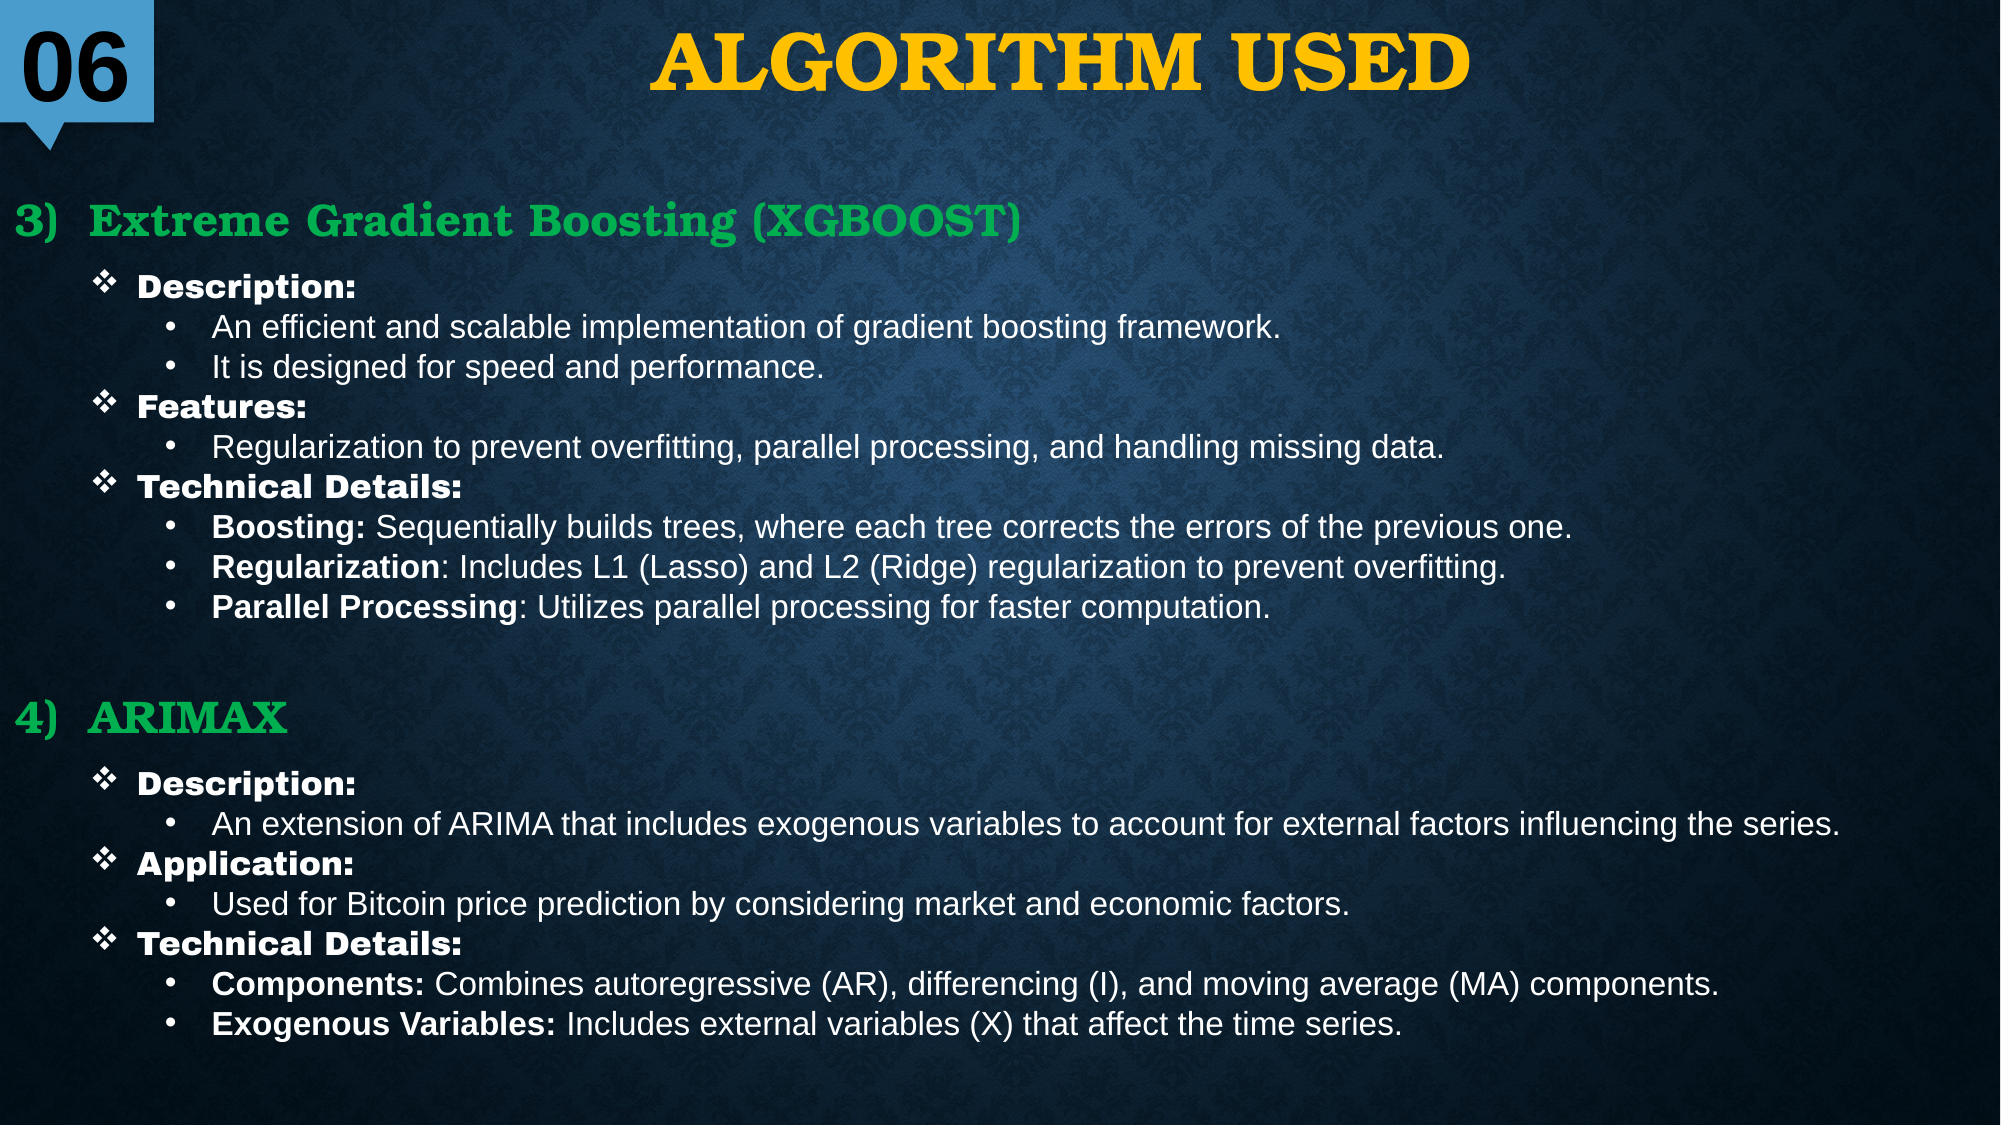

ALGORITHM USED
06

Extreme Gradient Boosting (XGBOOST)
Description:
An efficient and scalable implementation of gradient boosting framework.
It is designed for speed and performance.
Features:
Regularization to prevent overfitting, parallel processing, and handling missing data.
Technical Details:
Boosting: Sequentially builds trees, where each tree corrects the errors of the previous one.
Regularization: Includes L1 (Lasso) and L2 (Ridge) regularization to prevent overfitting.
Parallel Processing: Utilizes parallel processing for faster computation.

ARIMAX
Description:
An extension of ARIMA that includes exogenous variables to account for external factors influencing the series.
Application:
Used for Bitcoin price prediction by considering market and economic factors.
Technical Details:
Components: Combines autoregressive (AR), differencing (I), and moving average (MA) components.
Exogenous Variables: Includes external variables (X) that affect the time series.